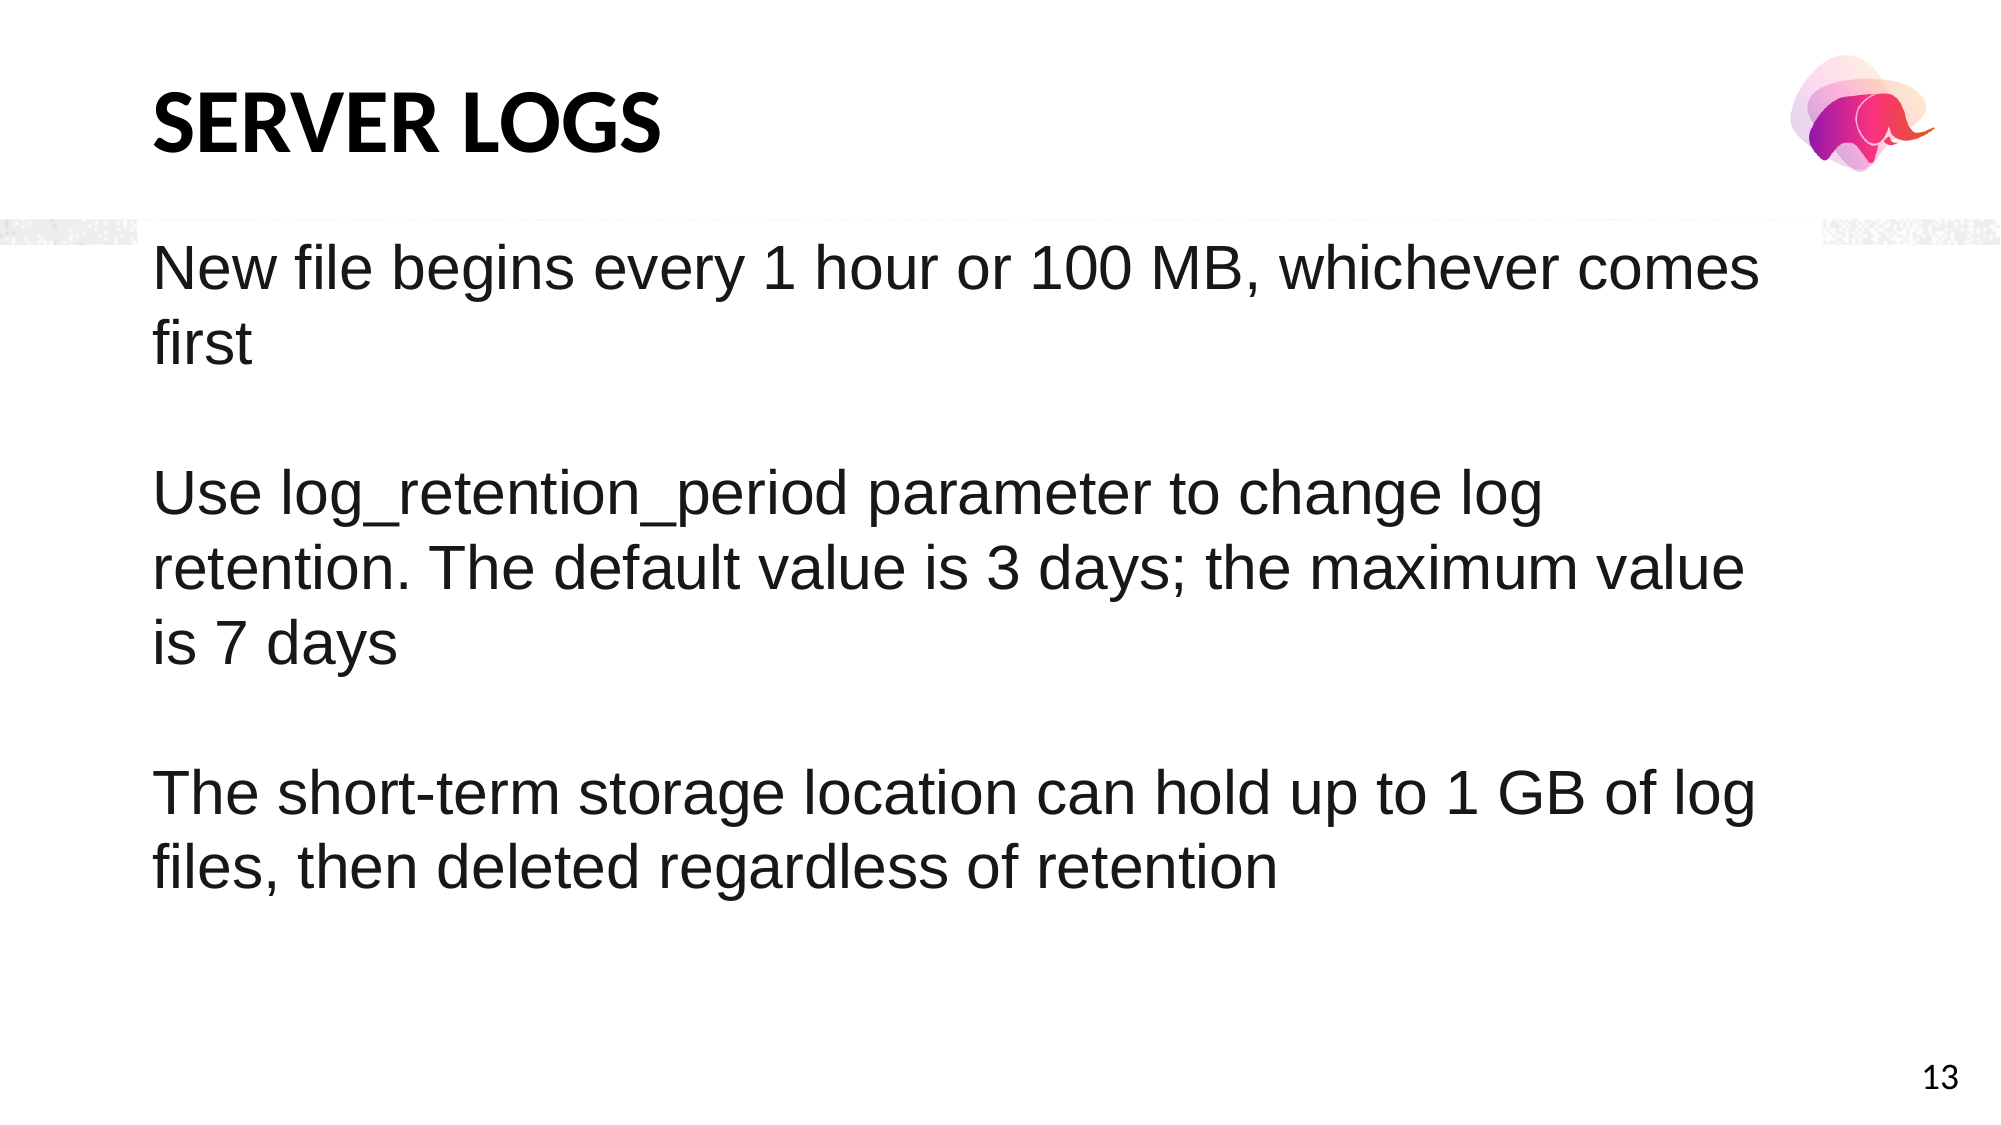

# Server logs
New file begins every 1 hour or 100 MB, whichever comes first

Use log_retention_period parameter to change log retention. The default value is 3 days; the maximum value is 7 days

The short-term storage location can hold up to 1 GB of log files, then deleted regardless of retention